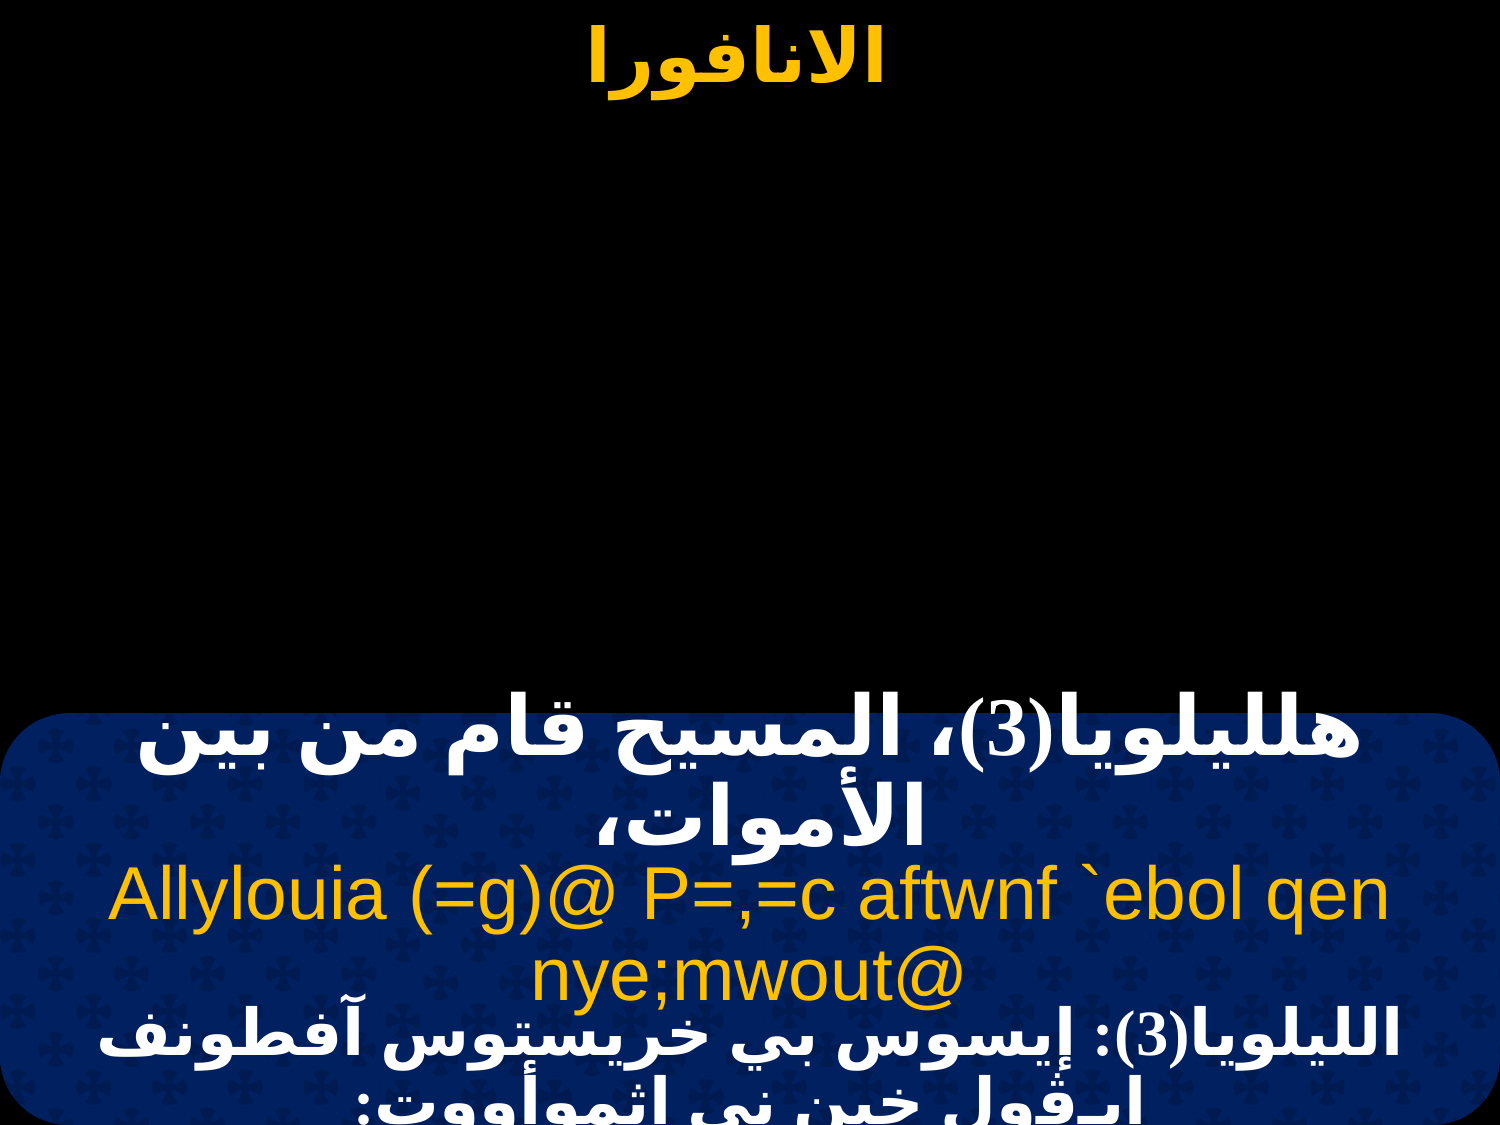

# هلليلويا(3)، المسيح قام من بين الأموات،
Allylouia (=g)@ P=,=c aftwnf `ebol qen nye;mwout@
الليلويا(3): إيسوس بي خريستوس آفطونف إيـﭬول خين ني إثموأووت: